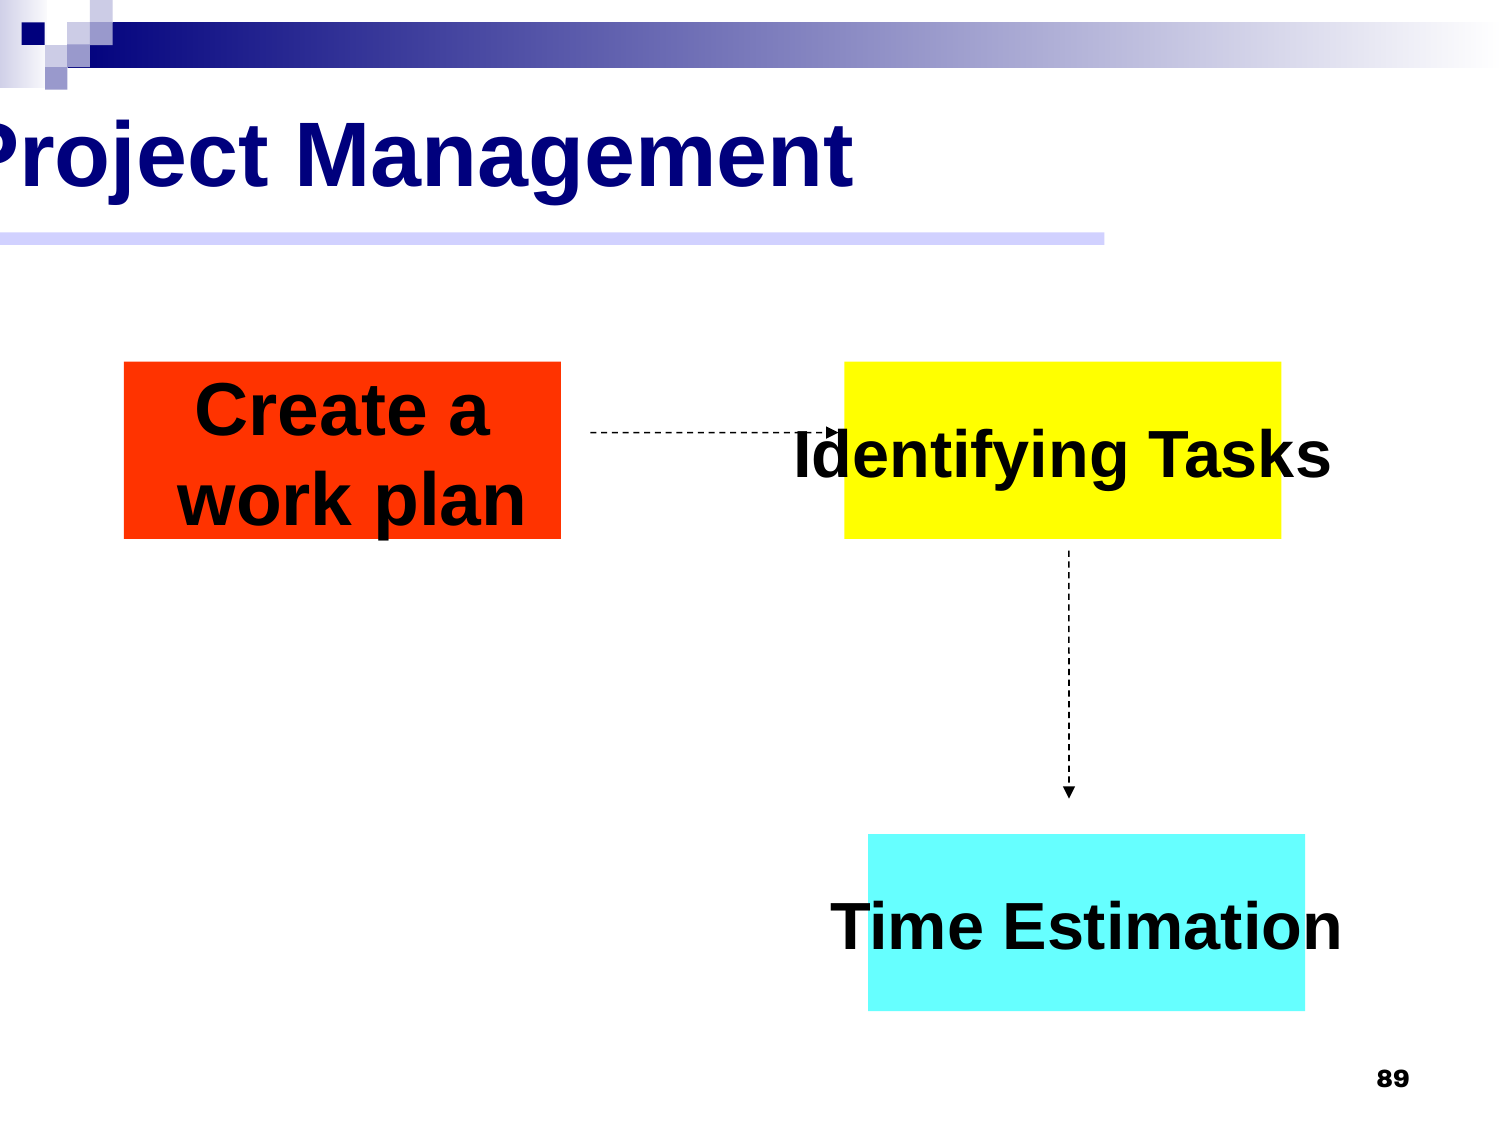

Project Management

Create a
 work plan
Identifying Tasks

Time Estimation
89